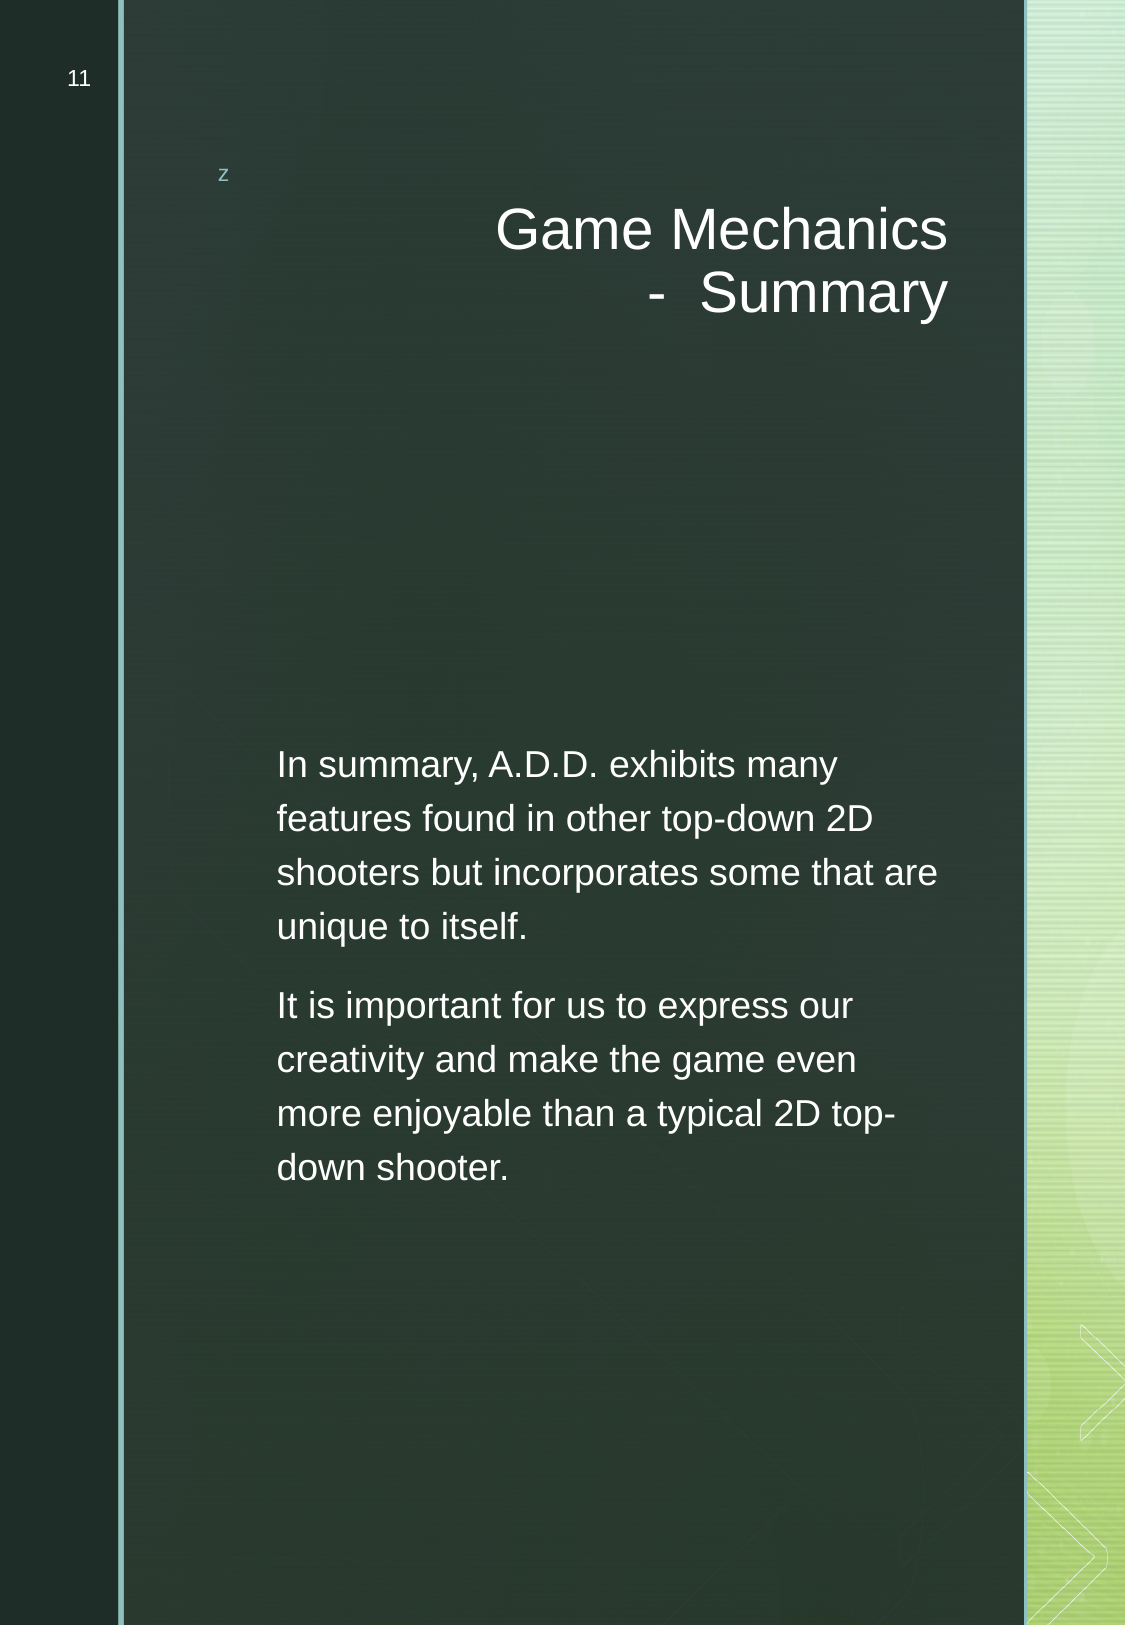

11
# Game Mechanics -  Summary
In summary, A.D.D. exhibits many features found in other top-down 2D shooters but incorporates some that are unique to itself.
It is important for us to express our creativity and make the game even more enjoyable than a typical 2D top-down shooter.